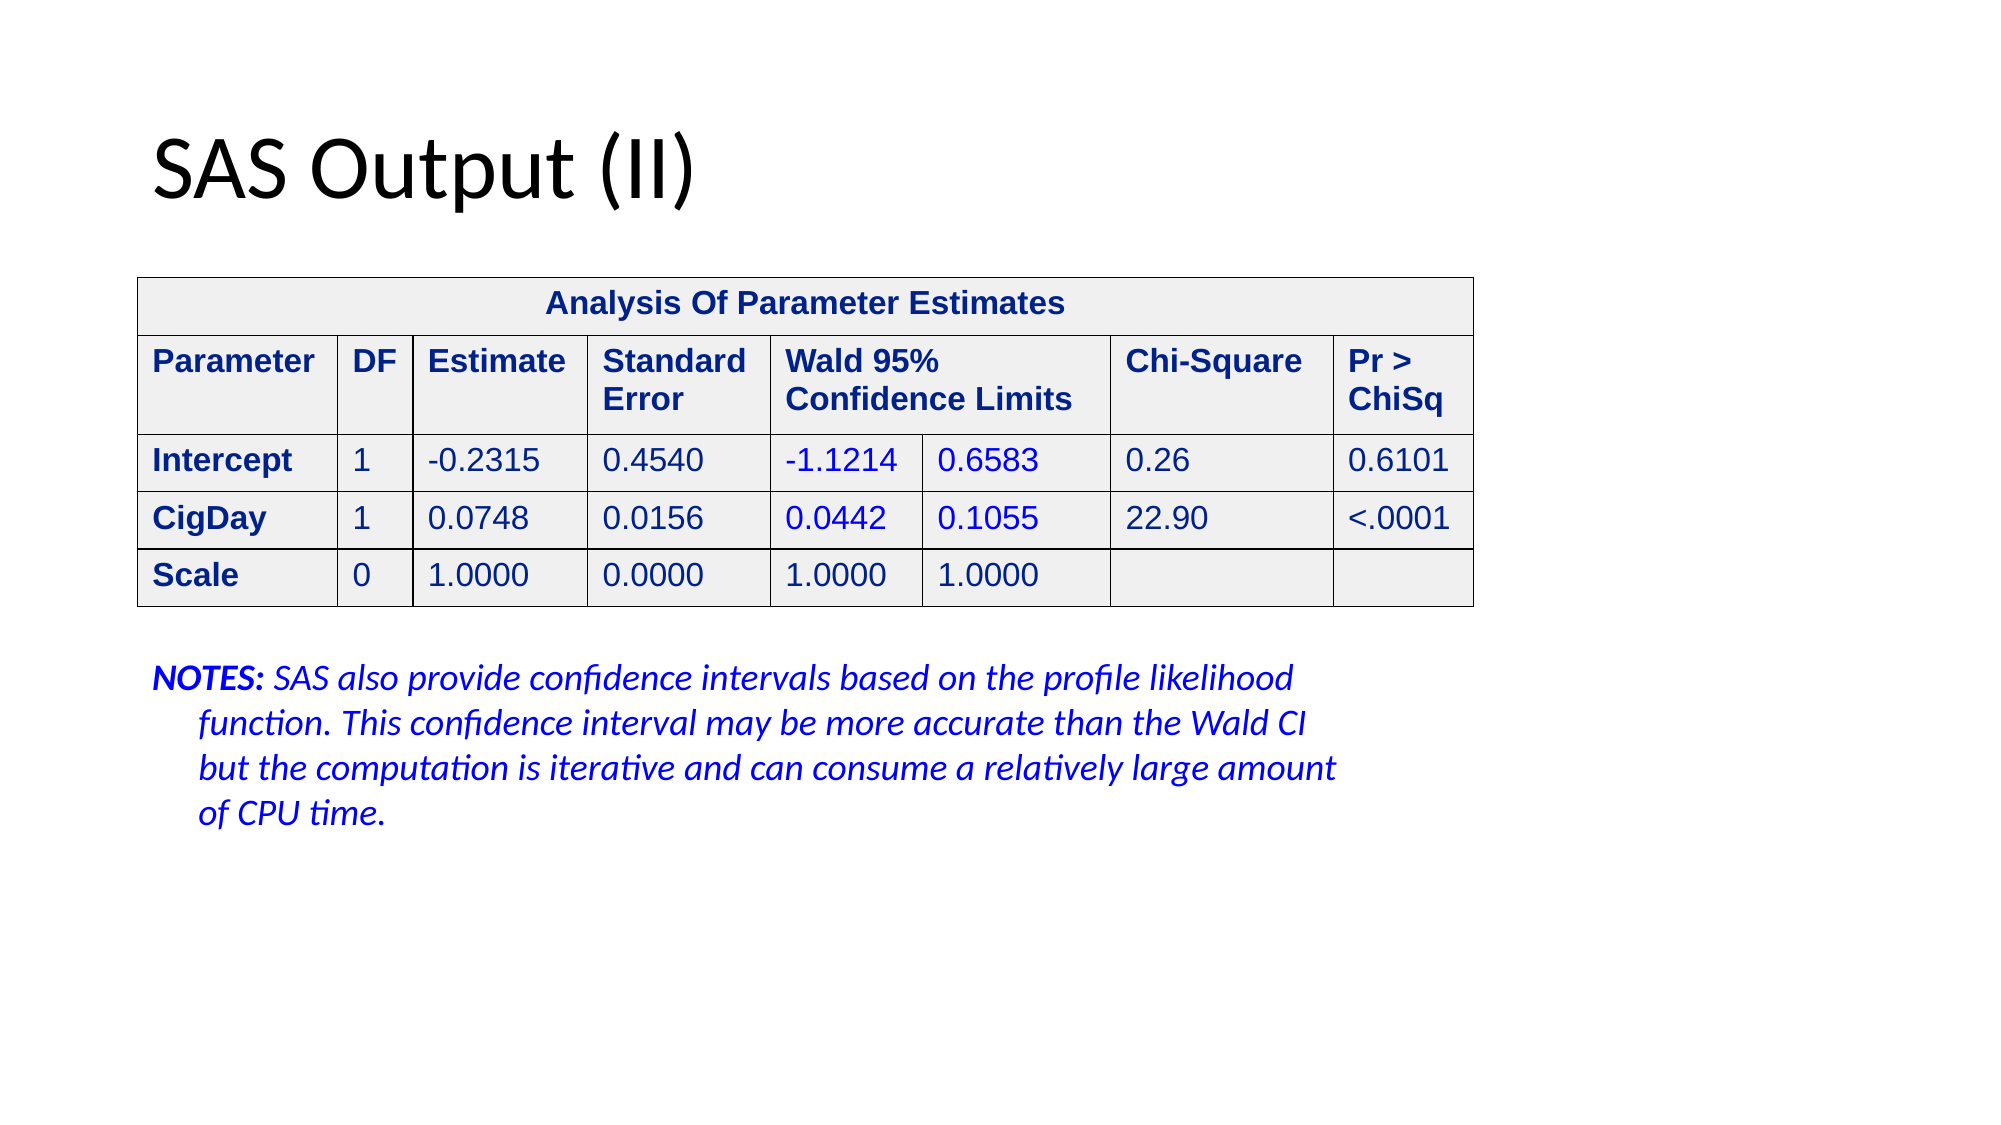

# SAS Output (II)
| Analysis Of Parameter Estimates |  |  |  |  |  |  |  |
| --- | --- | --- | --- | --- | --- | --- | --- |
| Parameter | DF | Estimate | Standard Error | Wald 95% Confidence Limits |  | Chi-Square | Pr >  ChiSq |
| Intercept | 1 | -0.2315 | 0.4540 | -1.1214 | 0.6583 | 0.26 | 0.6101 |
| CigDay | 1 | 0.0748 | 0.0156 | 0.0442 | 0.1055 | 22.90 | <.0001 |
| Scale | 0 | 1.0000 | 0.0000 | 1.0000 | 1.0000 |  |  |
NOTES: SAS also provide confidence intervals based on the profile likelihood function. This confidence interval may be more accurate than the Wald CI but the computation is iterative and can consume a relatively large amount of CPU time.